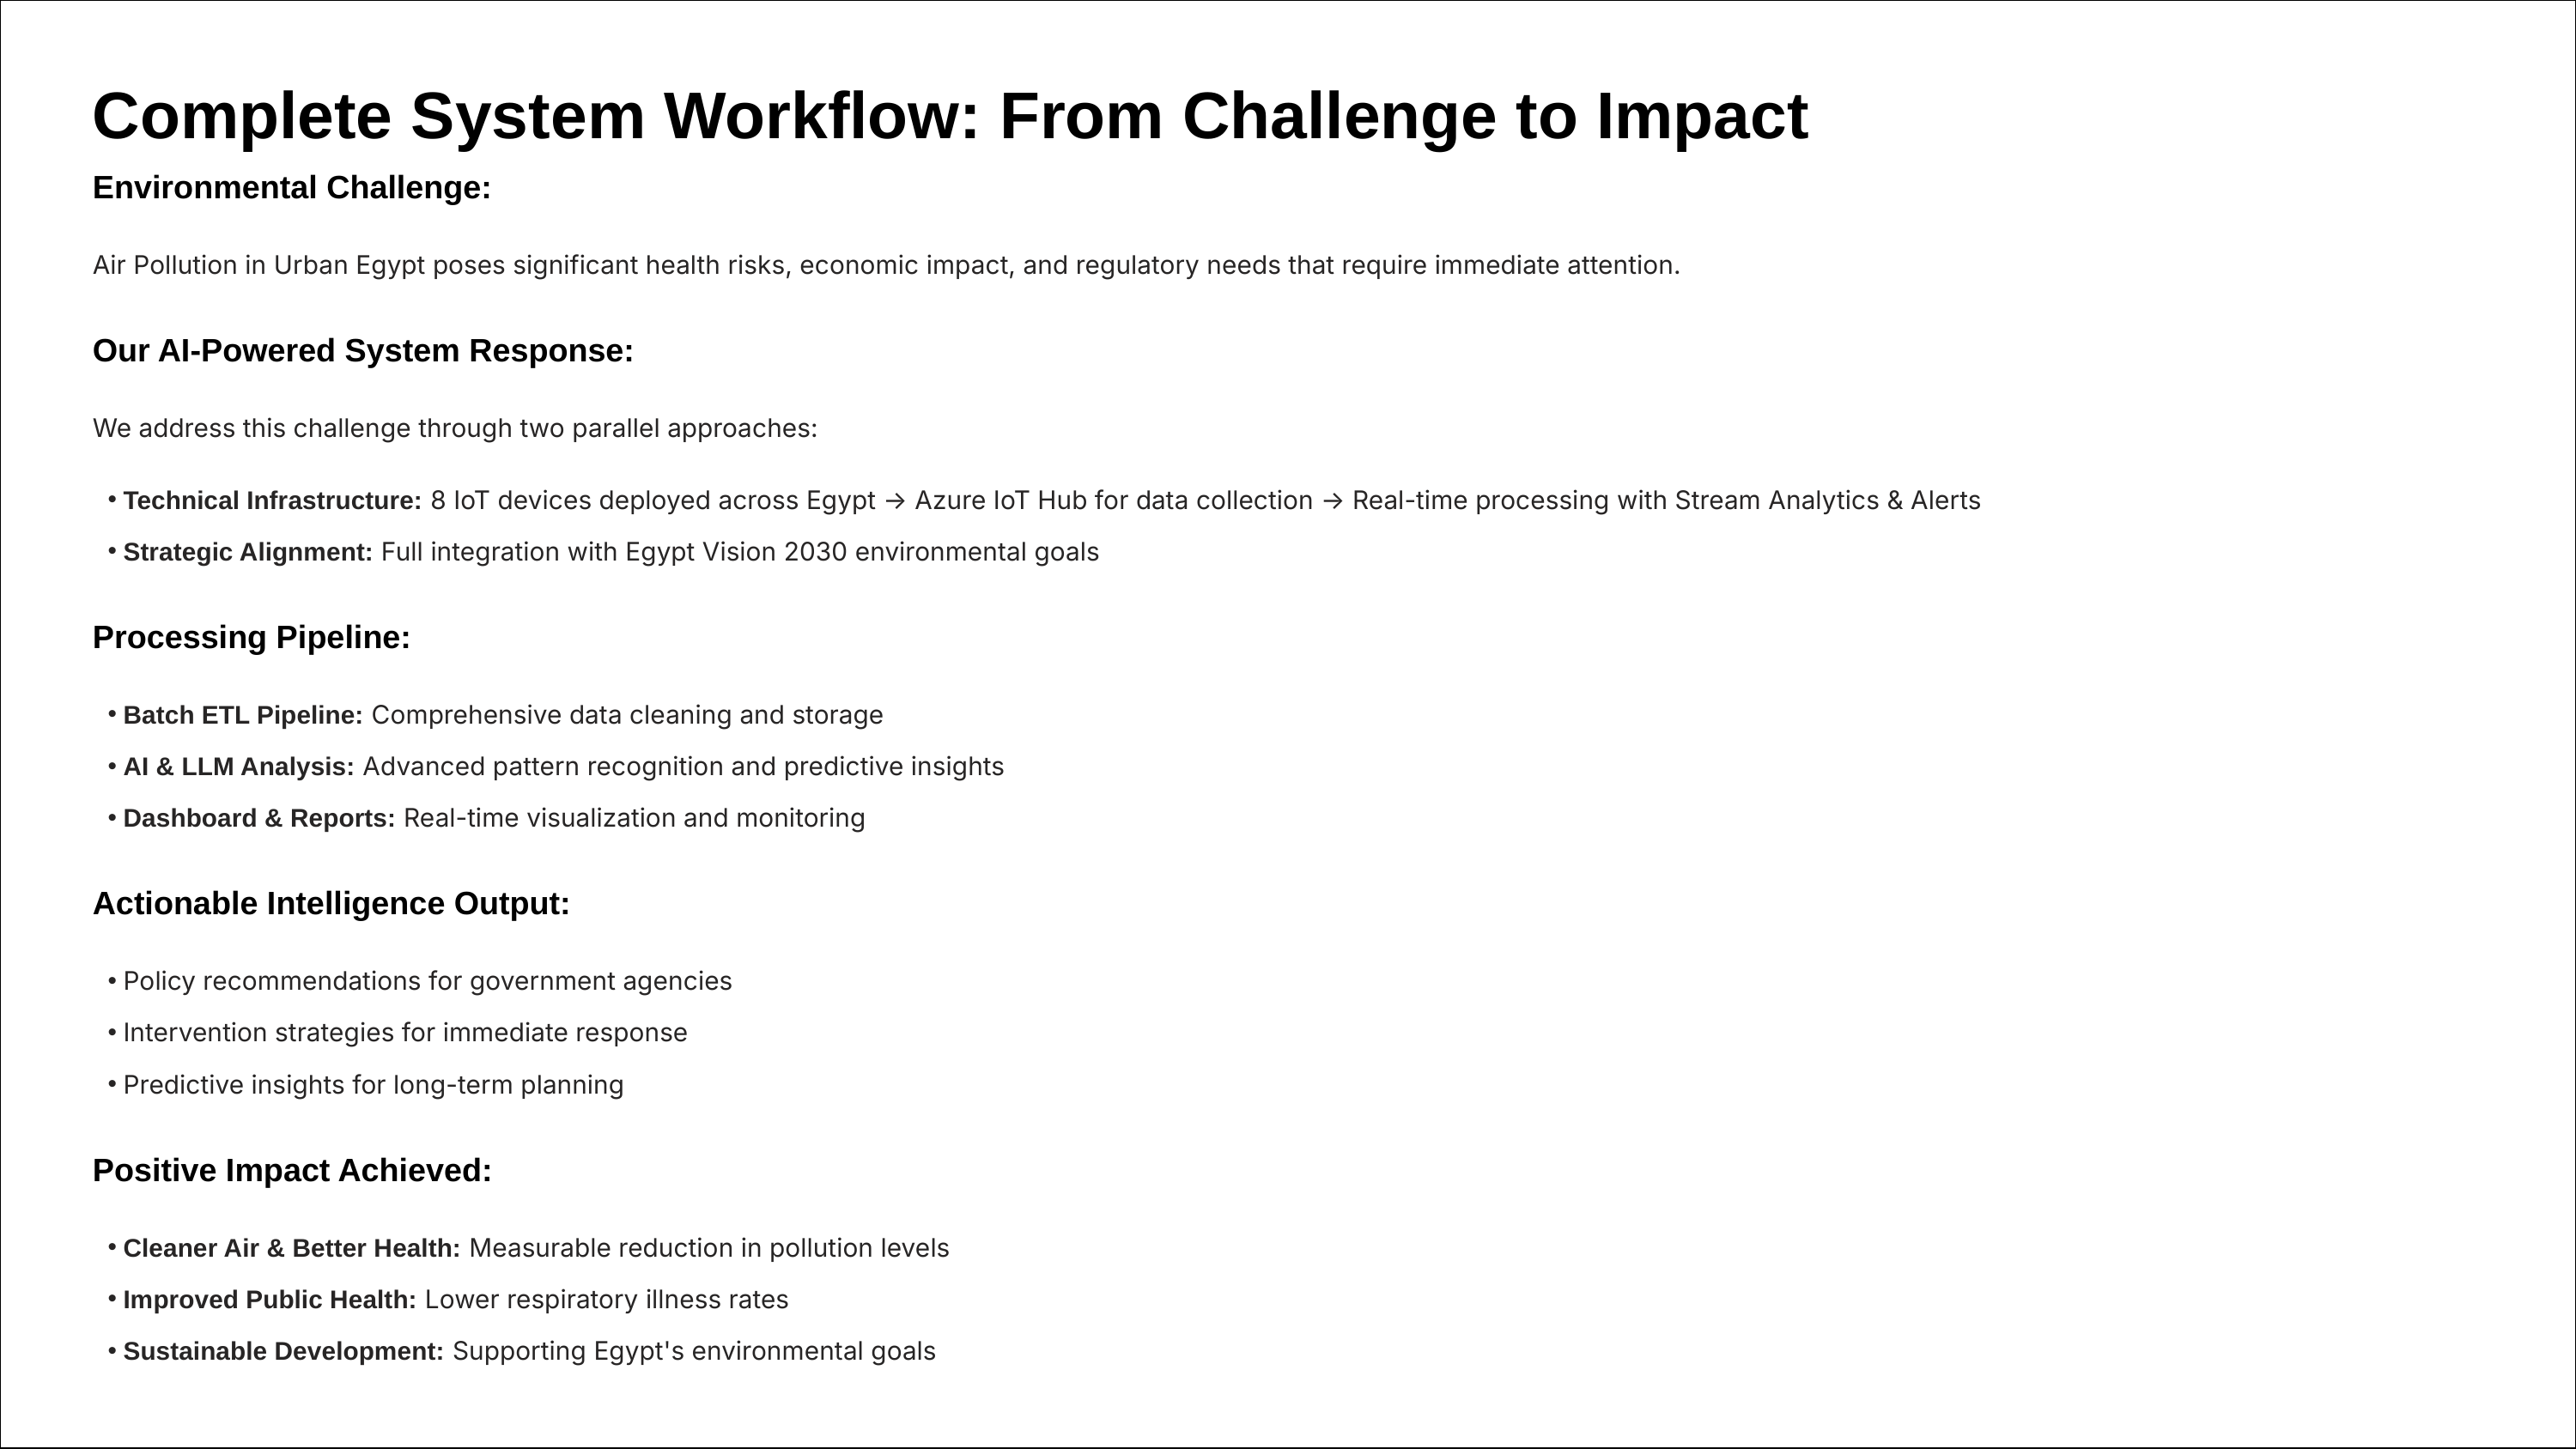

Complete System Workflow: From Challenge to Impact
Environmental Challenge:
Air Pollution in Urban Egypt poses significant health risks, economic impact, and regulatory needs that require immediate attention.
Our AI-Powered System Response:
We address this challenge through two parallel approaches:
Technical Infrastructure: 8 IoT devices deployed across Egypt → Azure IoT Hub for data collection → Real-time processing with Stream Analytics & Alerts
Strategic Alignment: Full integration with Egypt Vision 2030 environmental goals
Processing Pipeline:
Batch ETL Pipeline: Comprehensive data cleaning and storage
AI & LLM Analysis: Advanced pattern recognition and predictive insights
Dashboard & Reports: Real-time visualization and monitoring
Actionable Intelligence Output:
Policy recommendations for government agencies
Intervention strategies for immediate response
Predictive insights for long-term planning
Positive Impact Achieved:
Cleaner Air & Better Health: Measurable reduction in pollution levels
Improved Public Health: Lower respiratory illness rates
Sustainable Development: Supporting Egypt's environmental goals